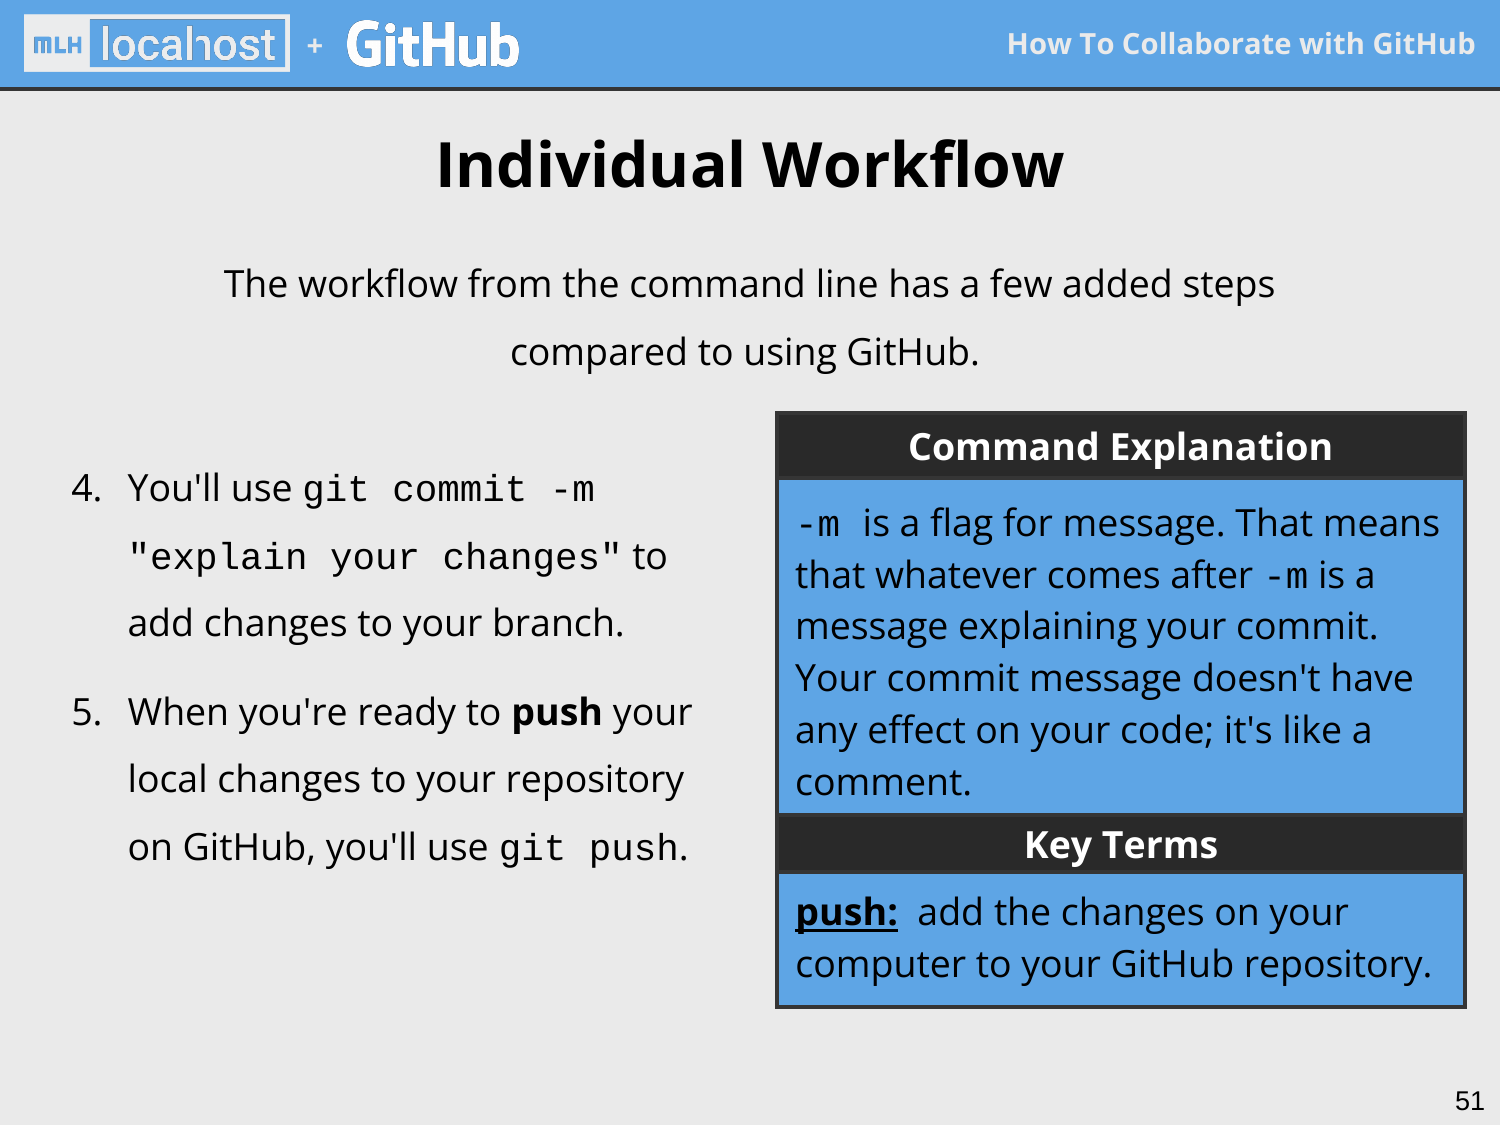

Individual Workflow
The workflow from the command line has a few added steps compared to using GitHub.
Command Explanation

You'll use git commit -m "explain your changes" to add changes to your branch.
When you're ready to push your local changes to your repository on GitHub, you'll use git push.
-m is a flag for message. That means that whatever comes after -m is a message explaining your commit. Your commit message doesn't have any effect on your code; it's like a comment.
Key Terms

push:  add the changes on your computer to your GitHub repository.